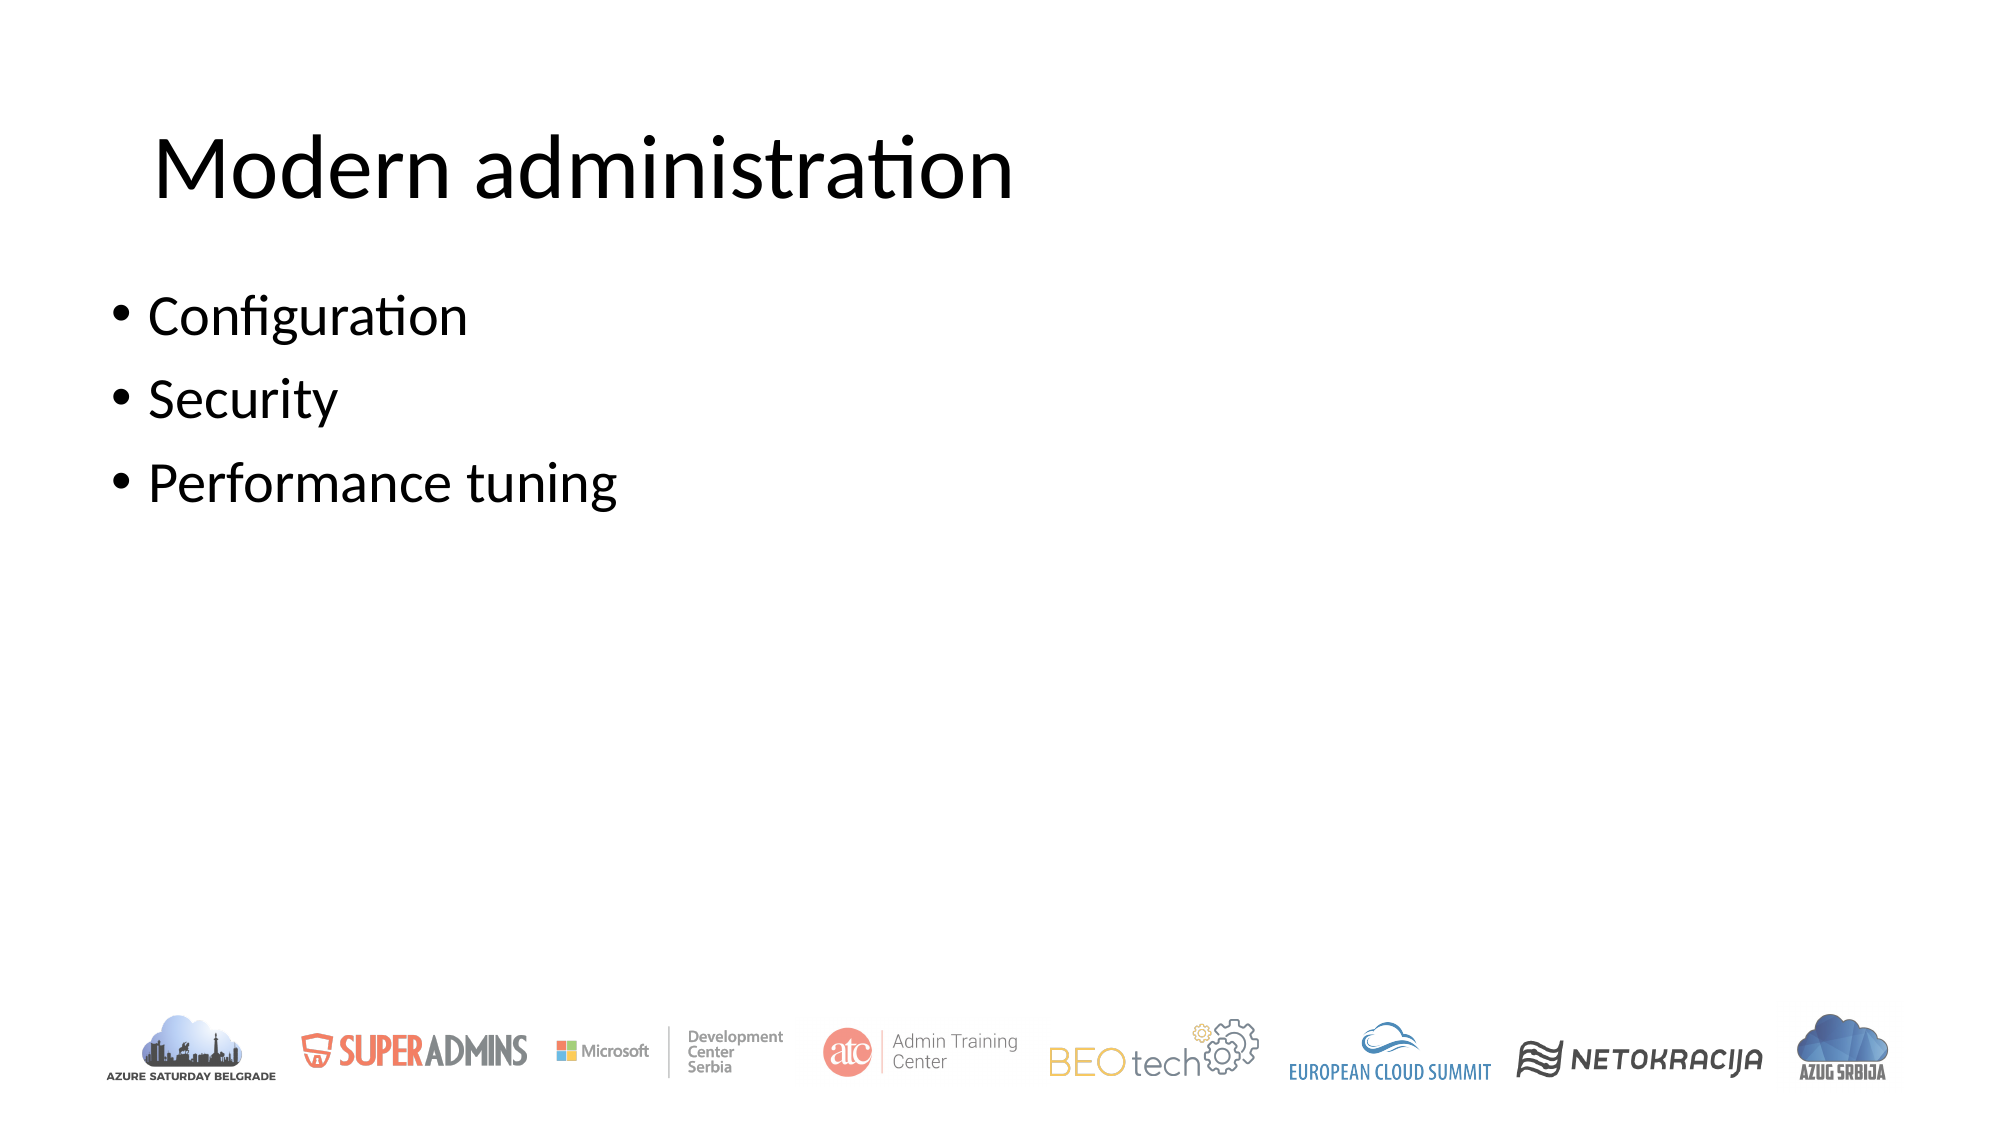

# Modern administration
Configuration
Security
Performance tuning